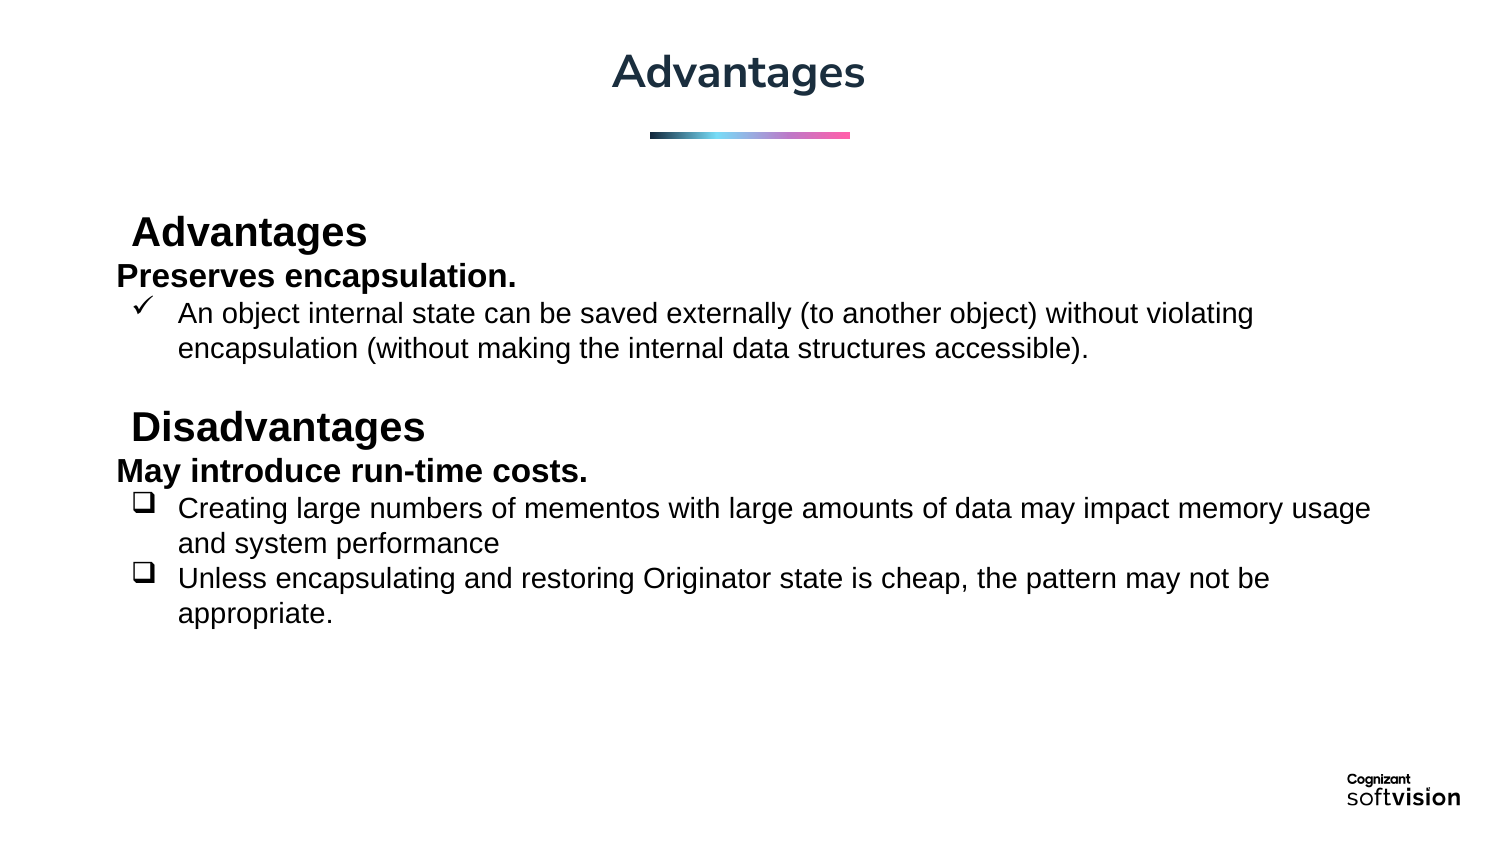

Advantages
Advantages
Preserves encapsulation.
An object internal state can be saved externally (to another object) without violating encapsulation (without making the internal data structures accessible).

Disadvantages
May introduce run-time costs.
Creating large numbers of mementos with large amounts of data may impact memory usage and system performance
Unless encapsulating and restoring Originator state is cheap, the pattern may not be appropriate.